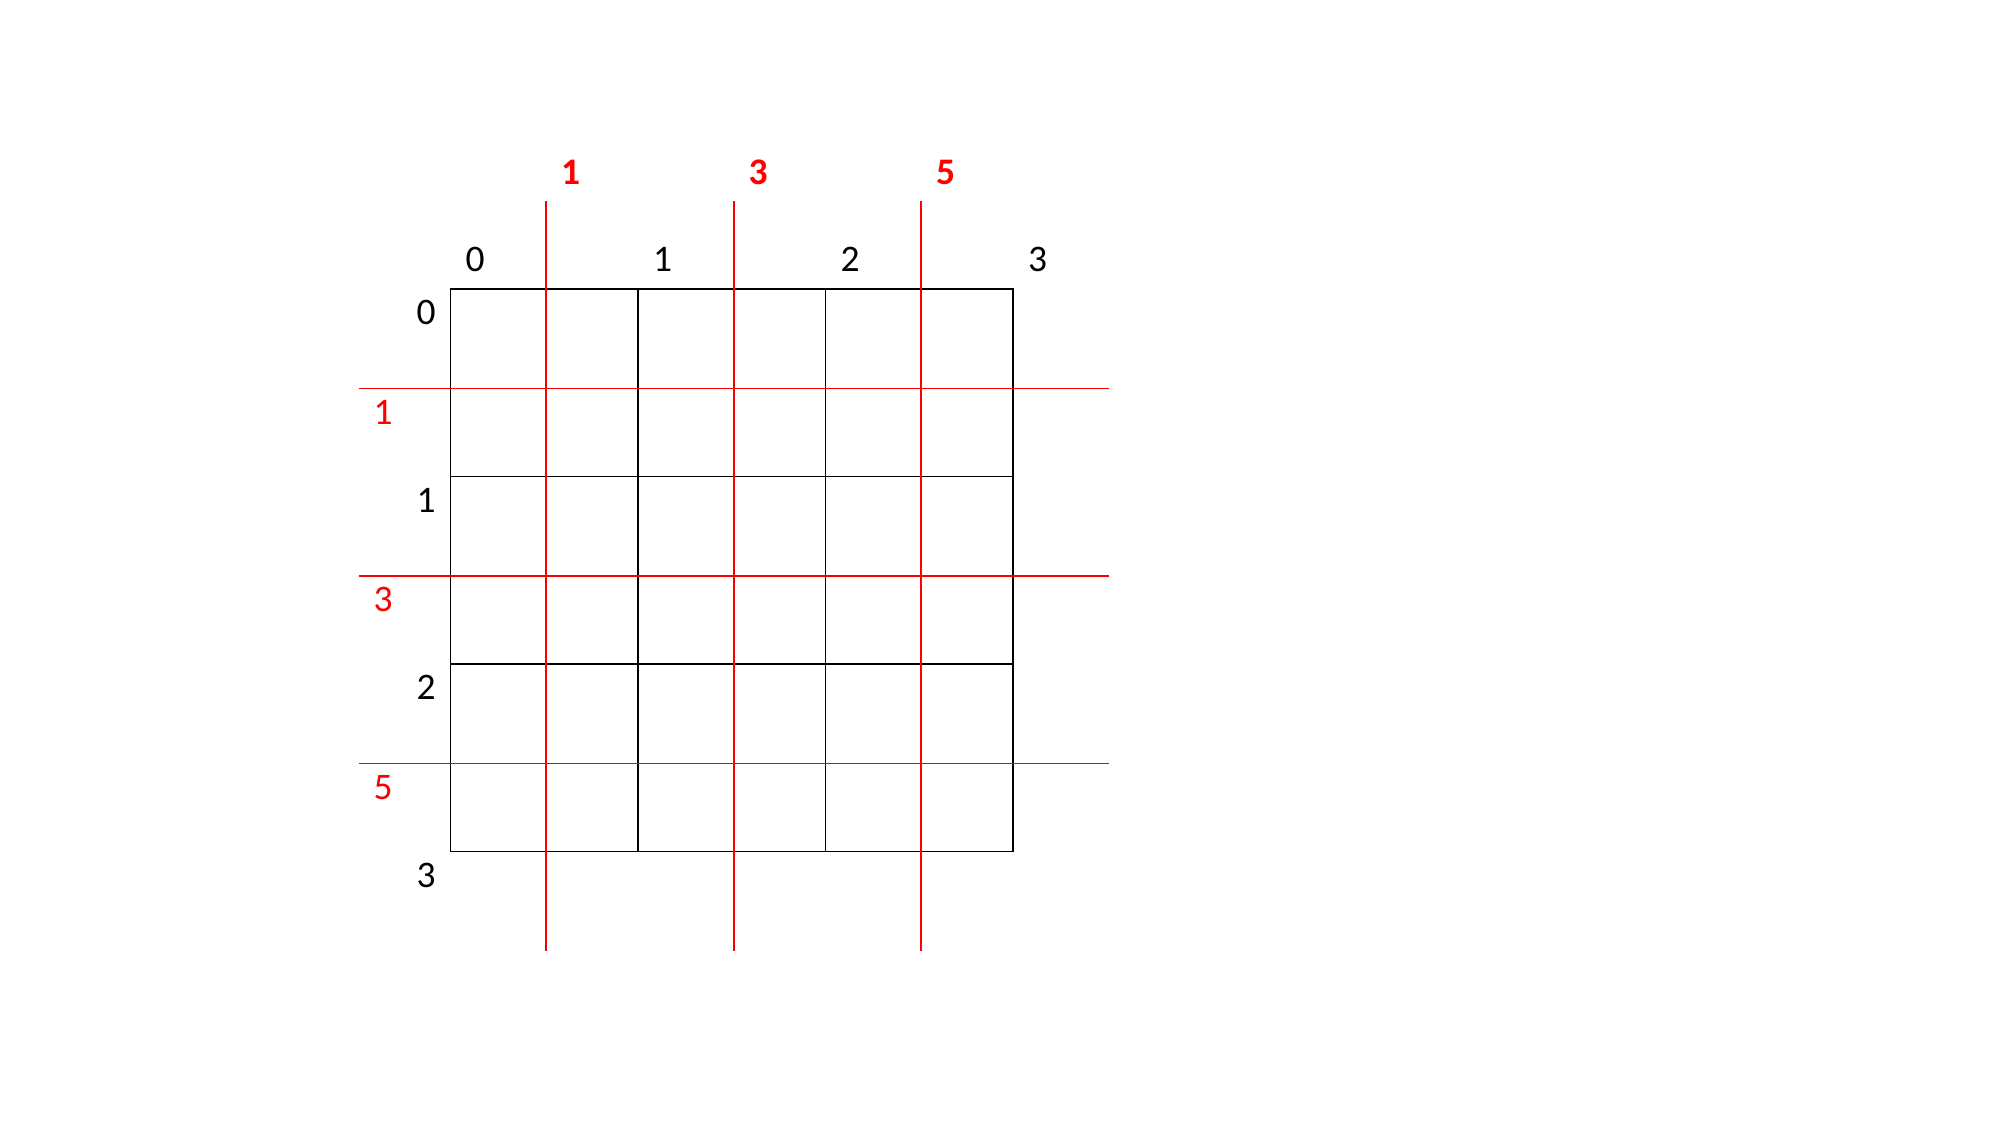

|  | 1 | 3 | 5 |
| --- | --- | --- | --- |
|  |  |  |  |
| 1 |  |  |  |
| 3 |  |  |  |
| 5 |  |  |  |
|  | 0 | 1 | 2 | 3 |
| --- | --- | --- | --- | --- |
| 0 |  |  |  |  |
| 1 |  |  |  |  |
| 2 |  |  |  |  |
| 3 |  |  |  |  |